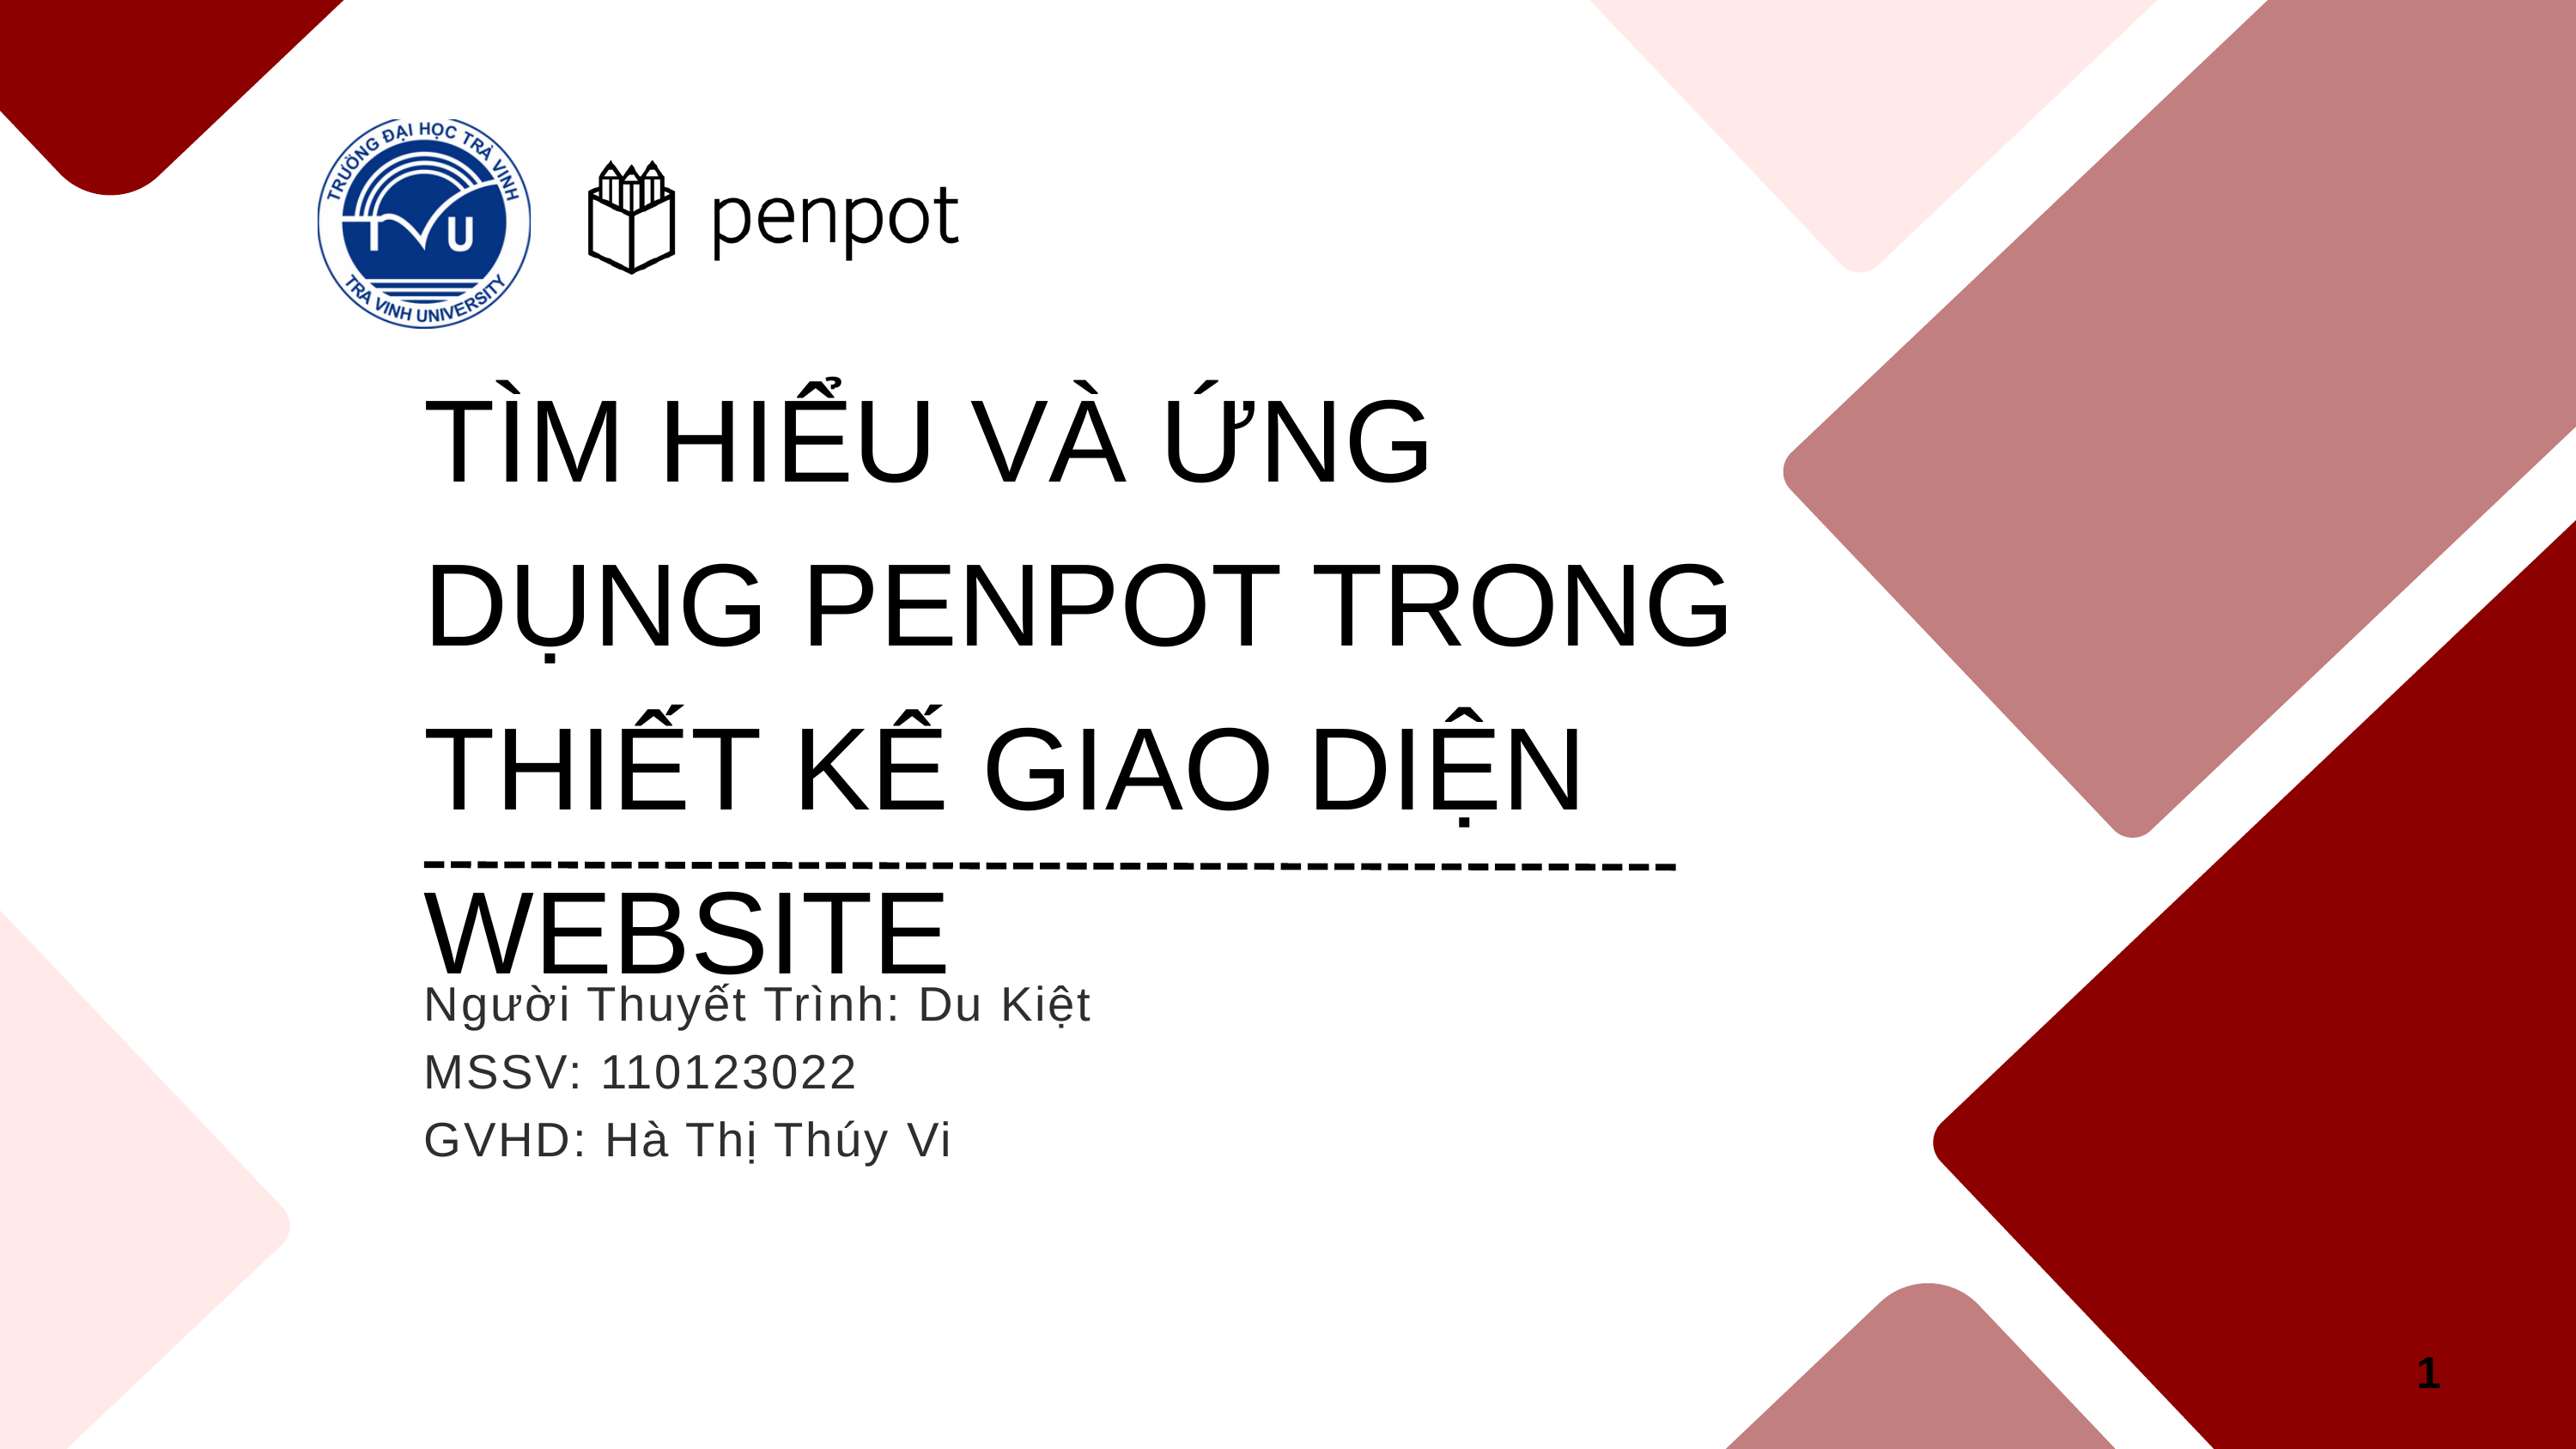

TÌM HIỂU VÀ ỨNG DỤNG PENPOT TRONG THIẾT KẾ GIAO DIỆN WEBSITE

Người Thuyết Trình: Du Kiệt
MSSV: 110123022
GVHD: Hà Thị Thúy Vi

1